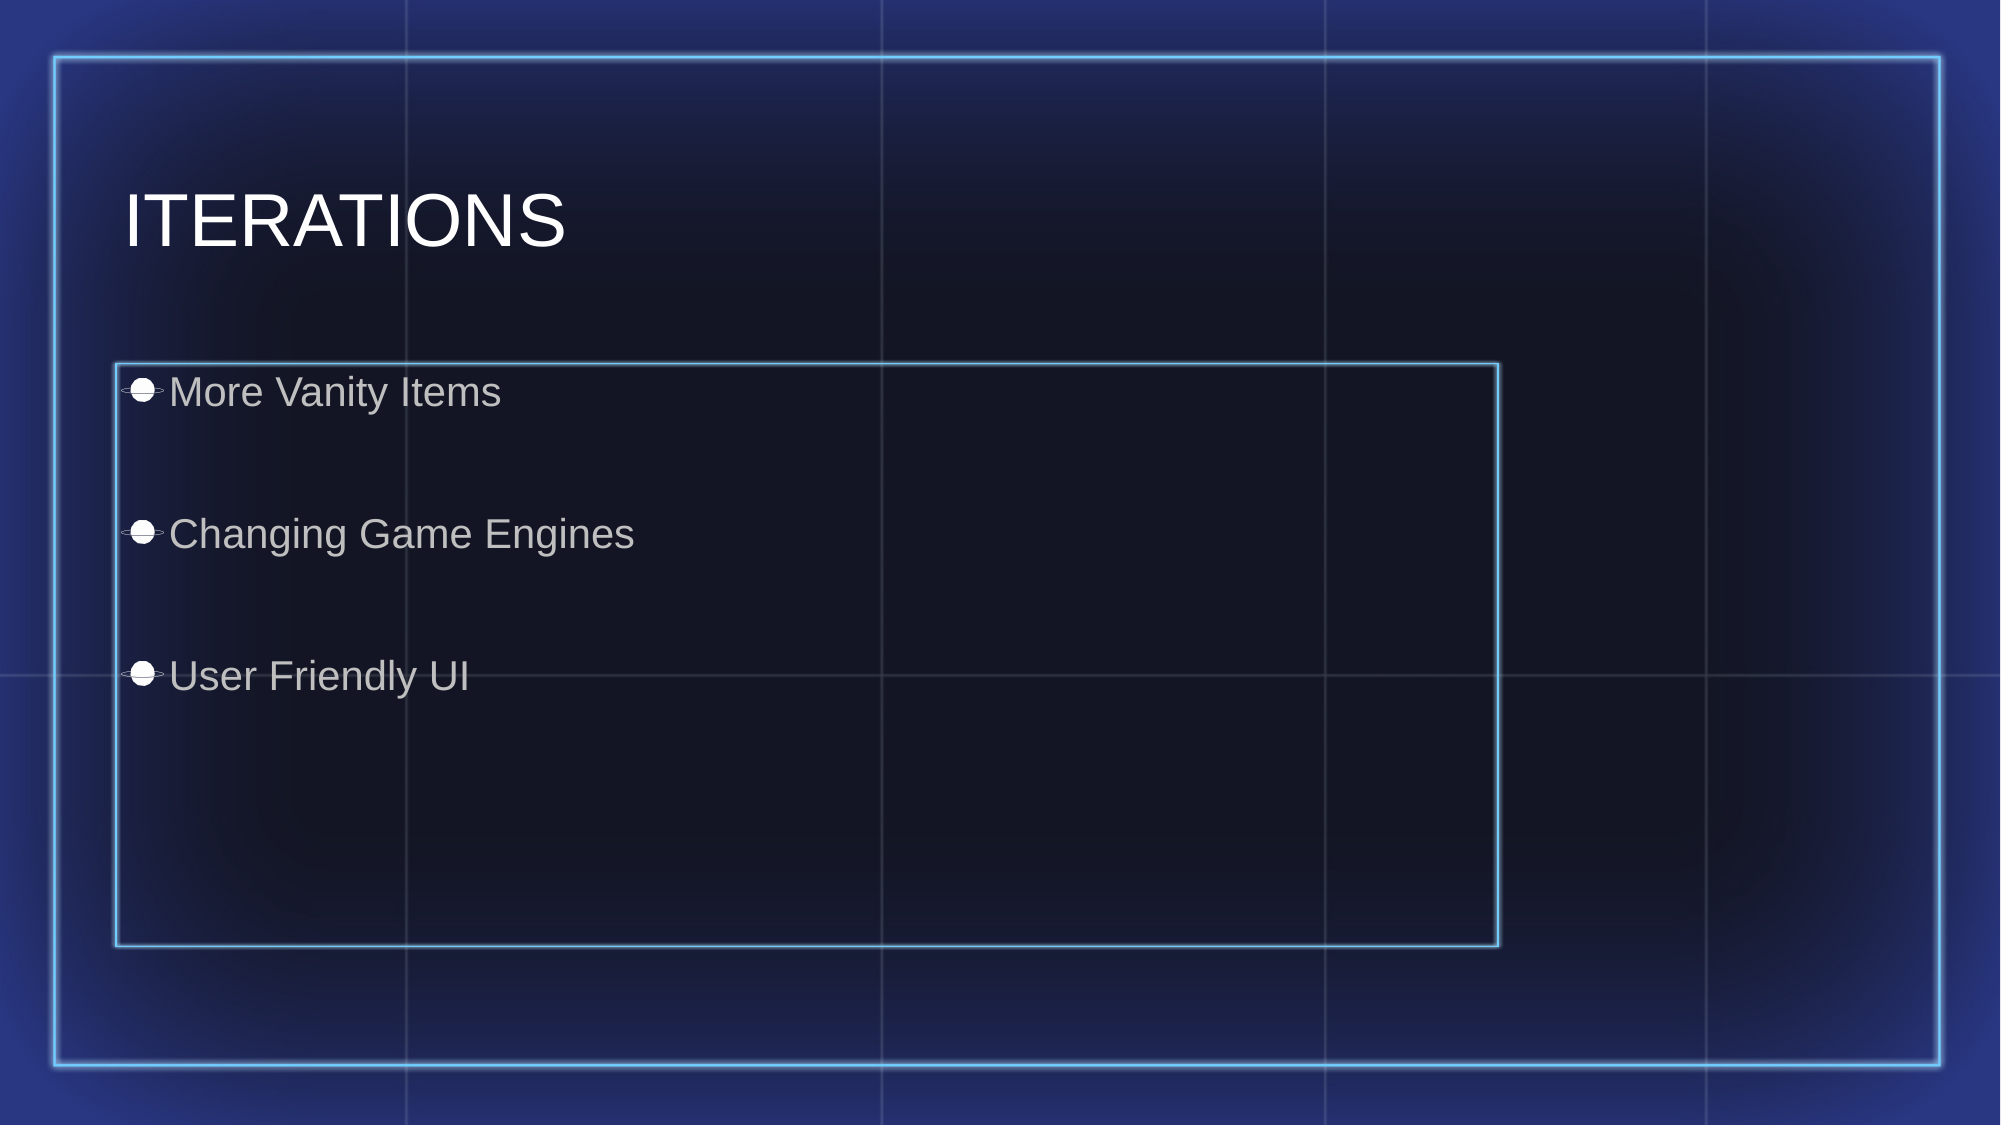

# Iterations
More Vanity Items

Changing Game Engines

User Friendly UI